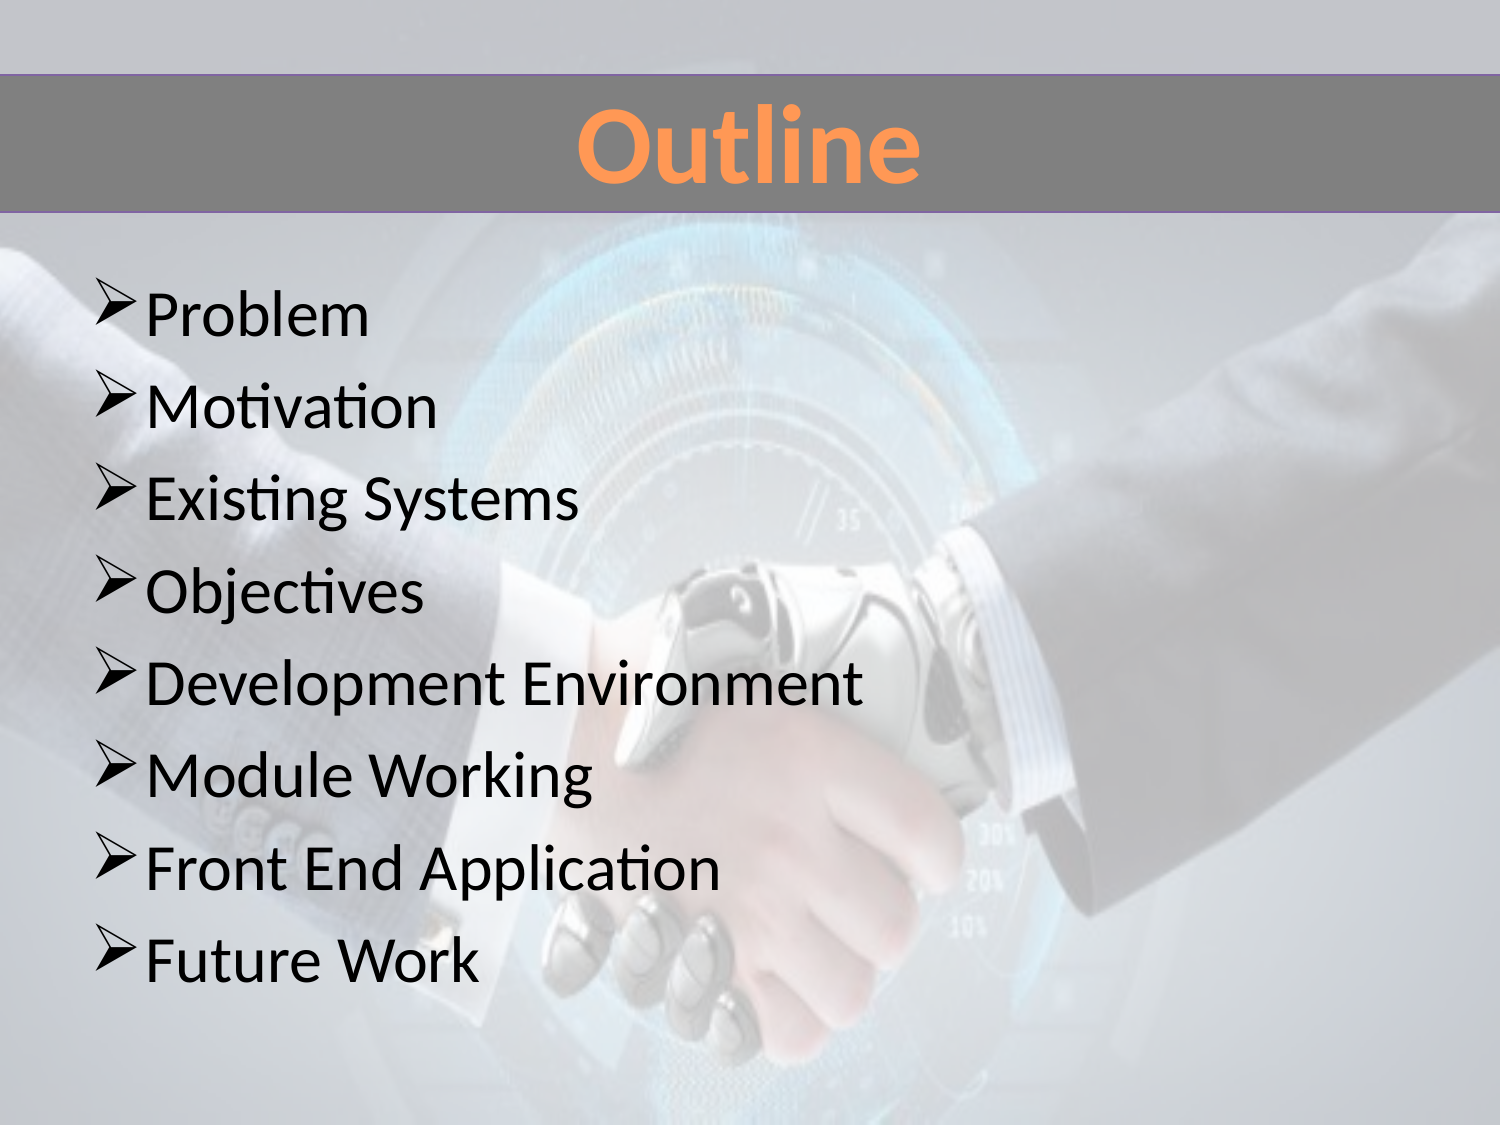

# Outline

Problem
Motivation
Existing Systems
Objectives
Development Environment
Module Working
Front End Application
Future Work